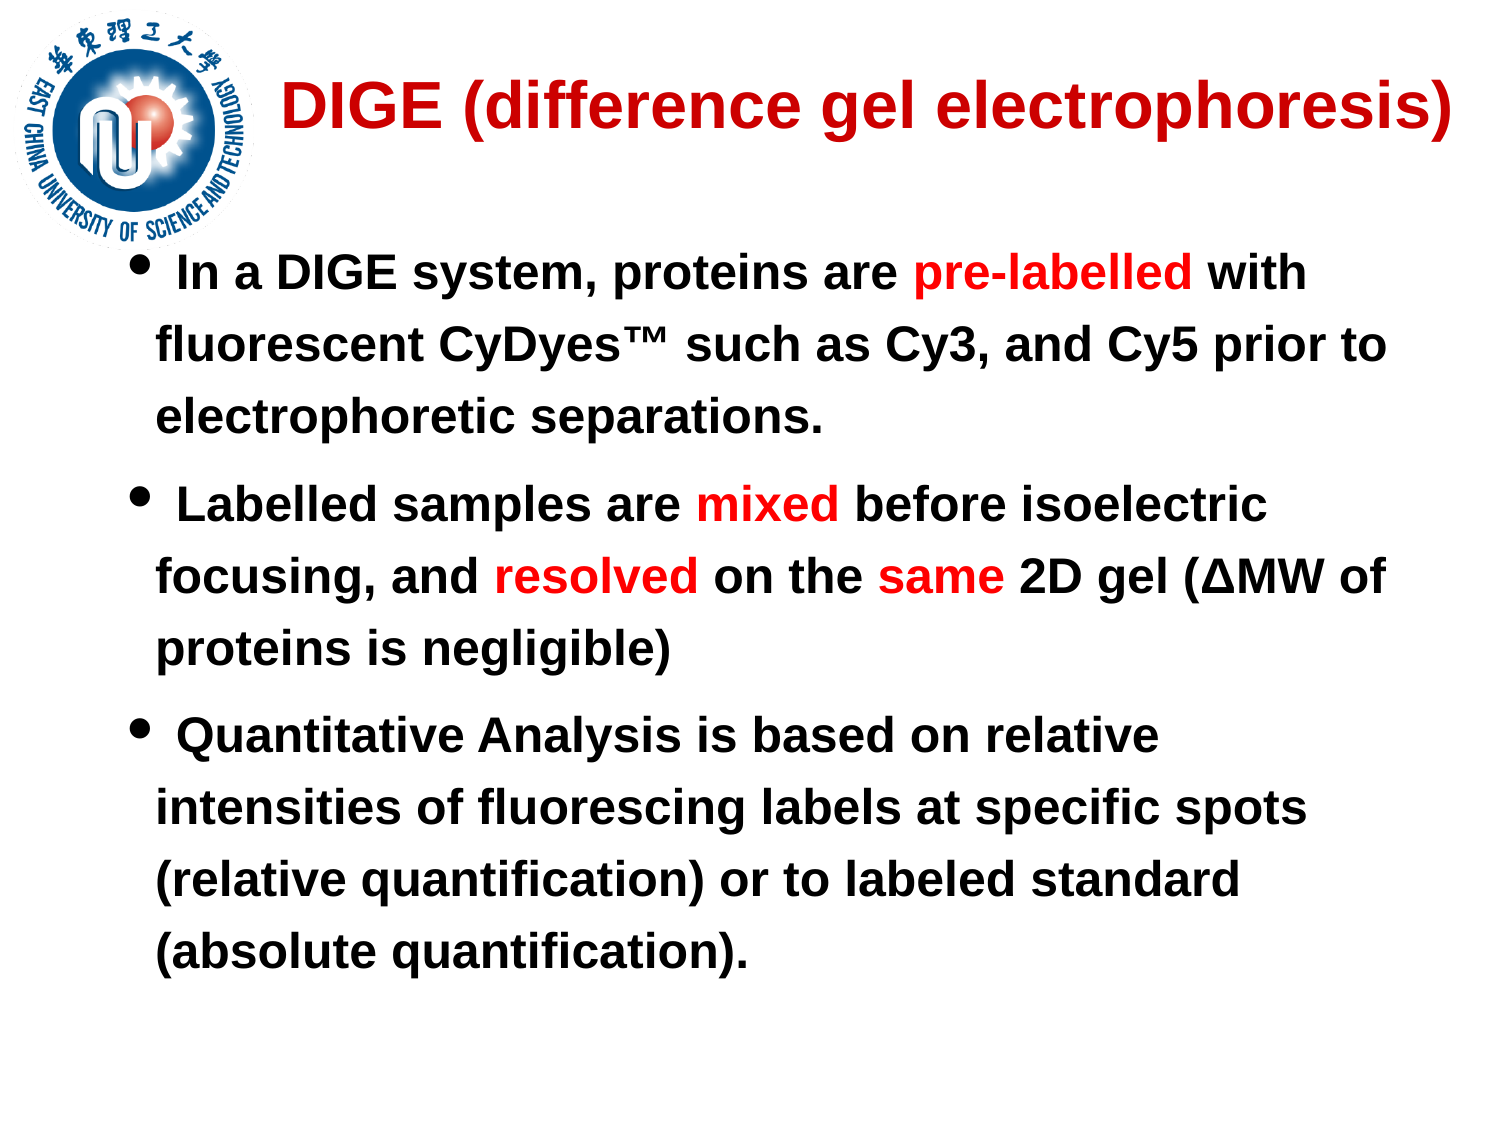

DIGE (difference gel electrophoresis)
 In a DIGE system, proteins are pre-labelled with fluorescent CyDyes™ such as Cy3, and Cy5 prior to electrophoretic separations.
 Labelled samples are mixed before isoelectric focusing, and resolved on the same 2D gel (ΔMW of proteins is negligible)
 Quantitative Analysis is based on relative intensities of fluorescing labels at specific spots (relative quantification) or to labeled standard (absolute quantification).